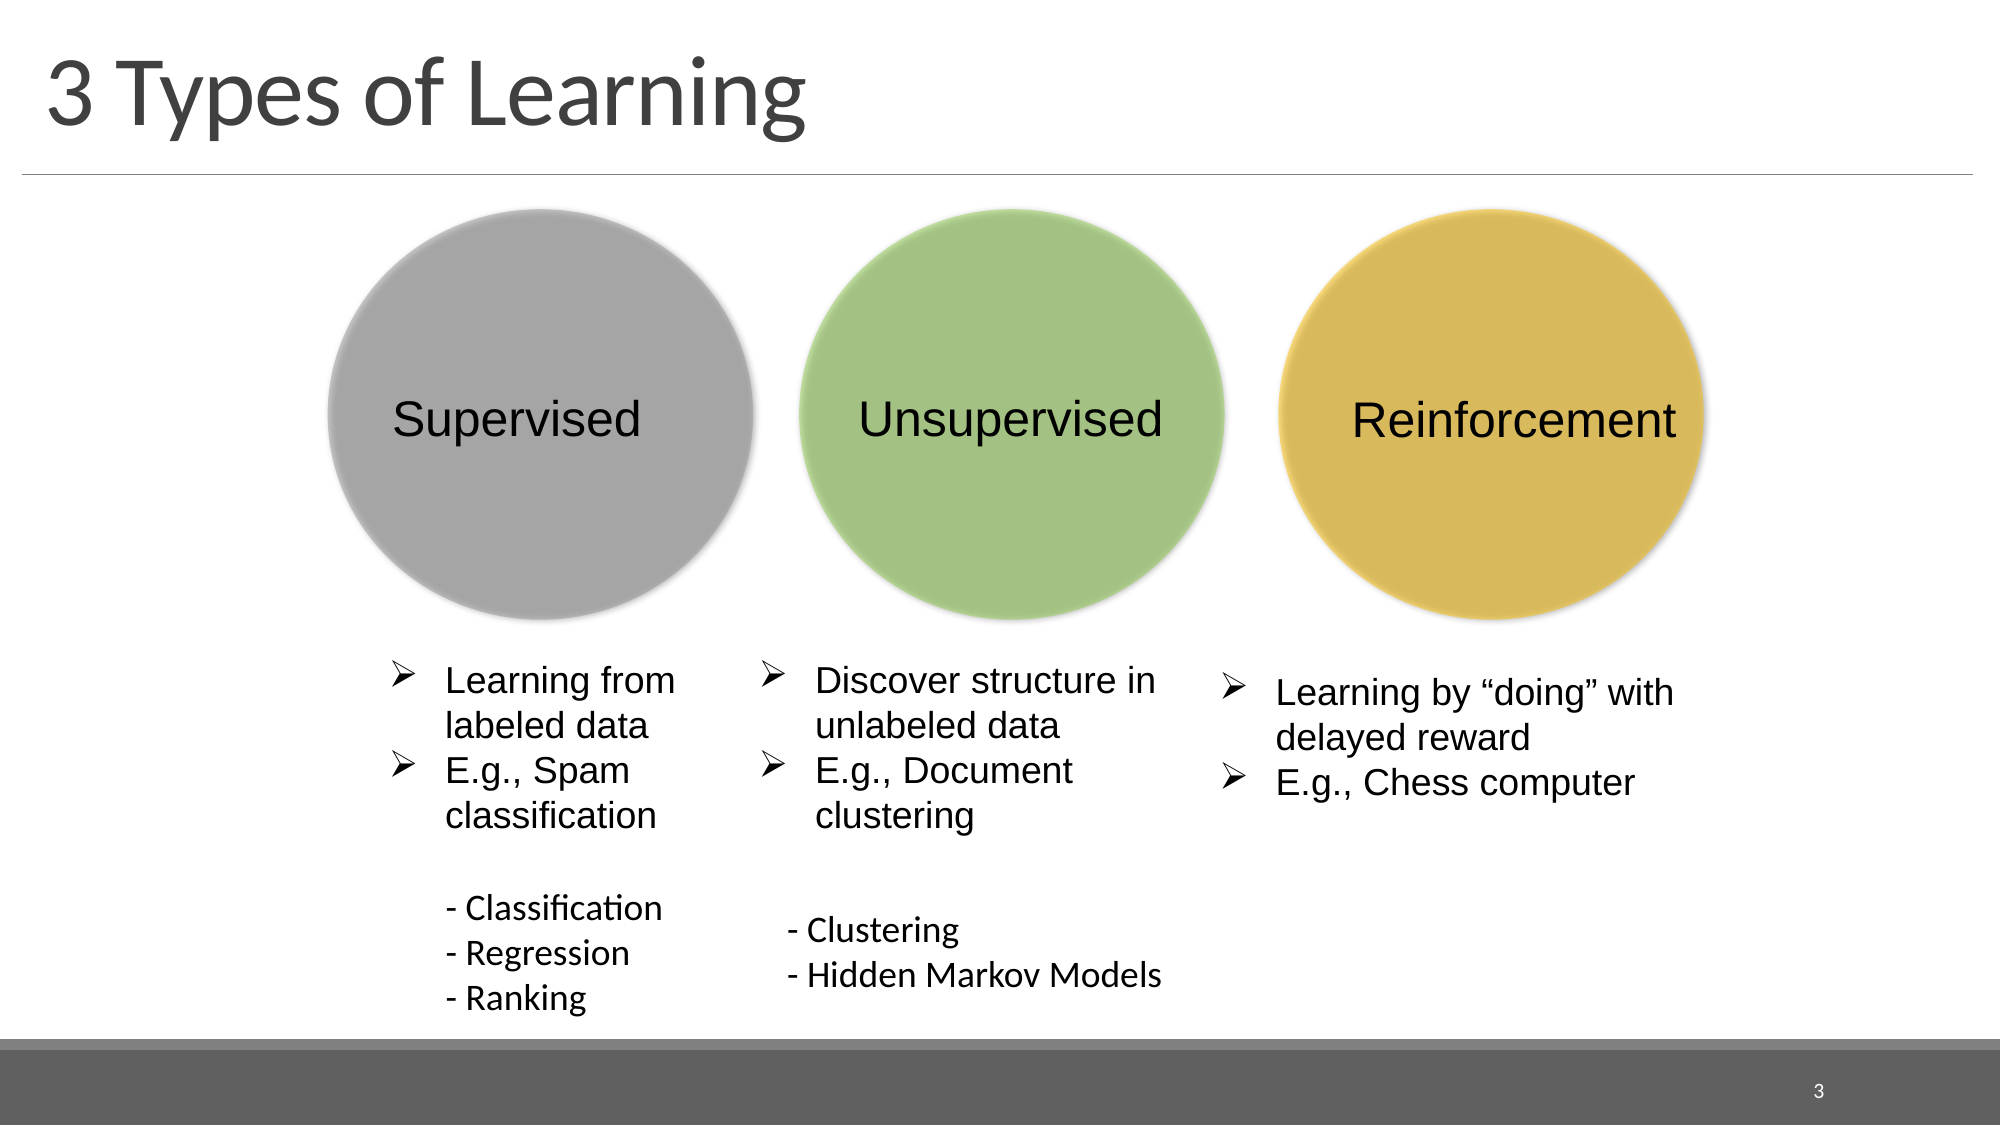

# 3 Types of Learning

Supervised
Unsupervised
Reinforcement
Learning from labeled data
E.g., Spam classification
Discover structure in unlabeled data
E.g., Document clustering
Learning by “doing” with delayed reward
E.g., Chess computer
- Classification
- Regression
- Ranking
- Clustering
- Hidden Markov Models
3